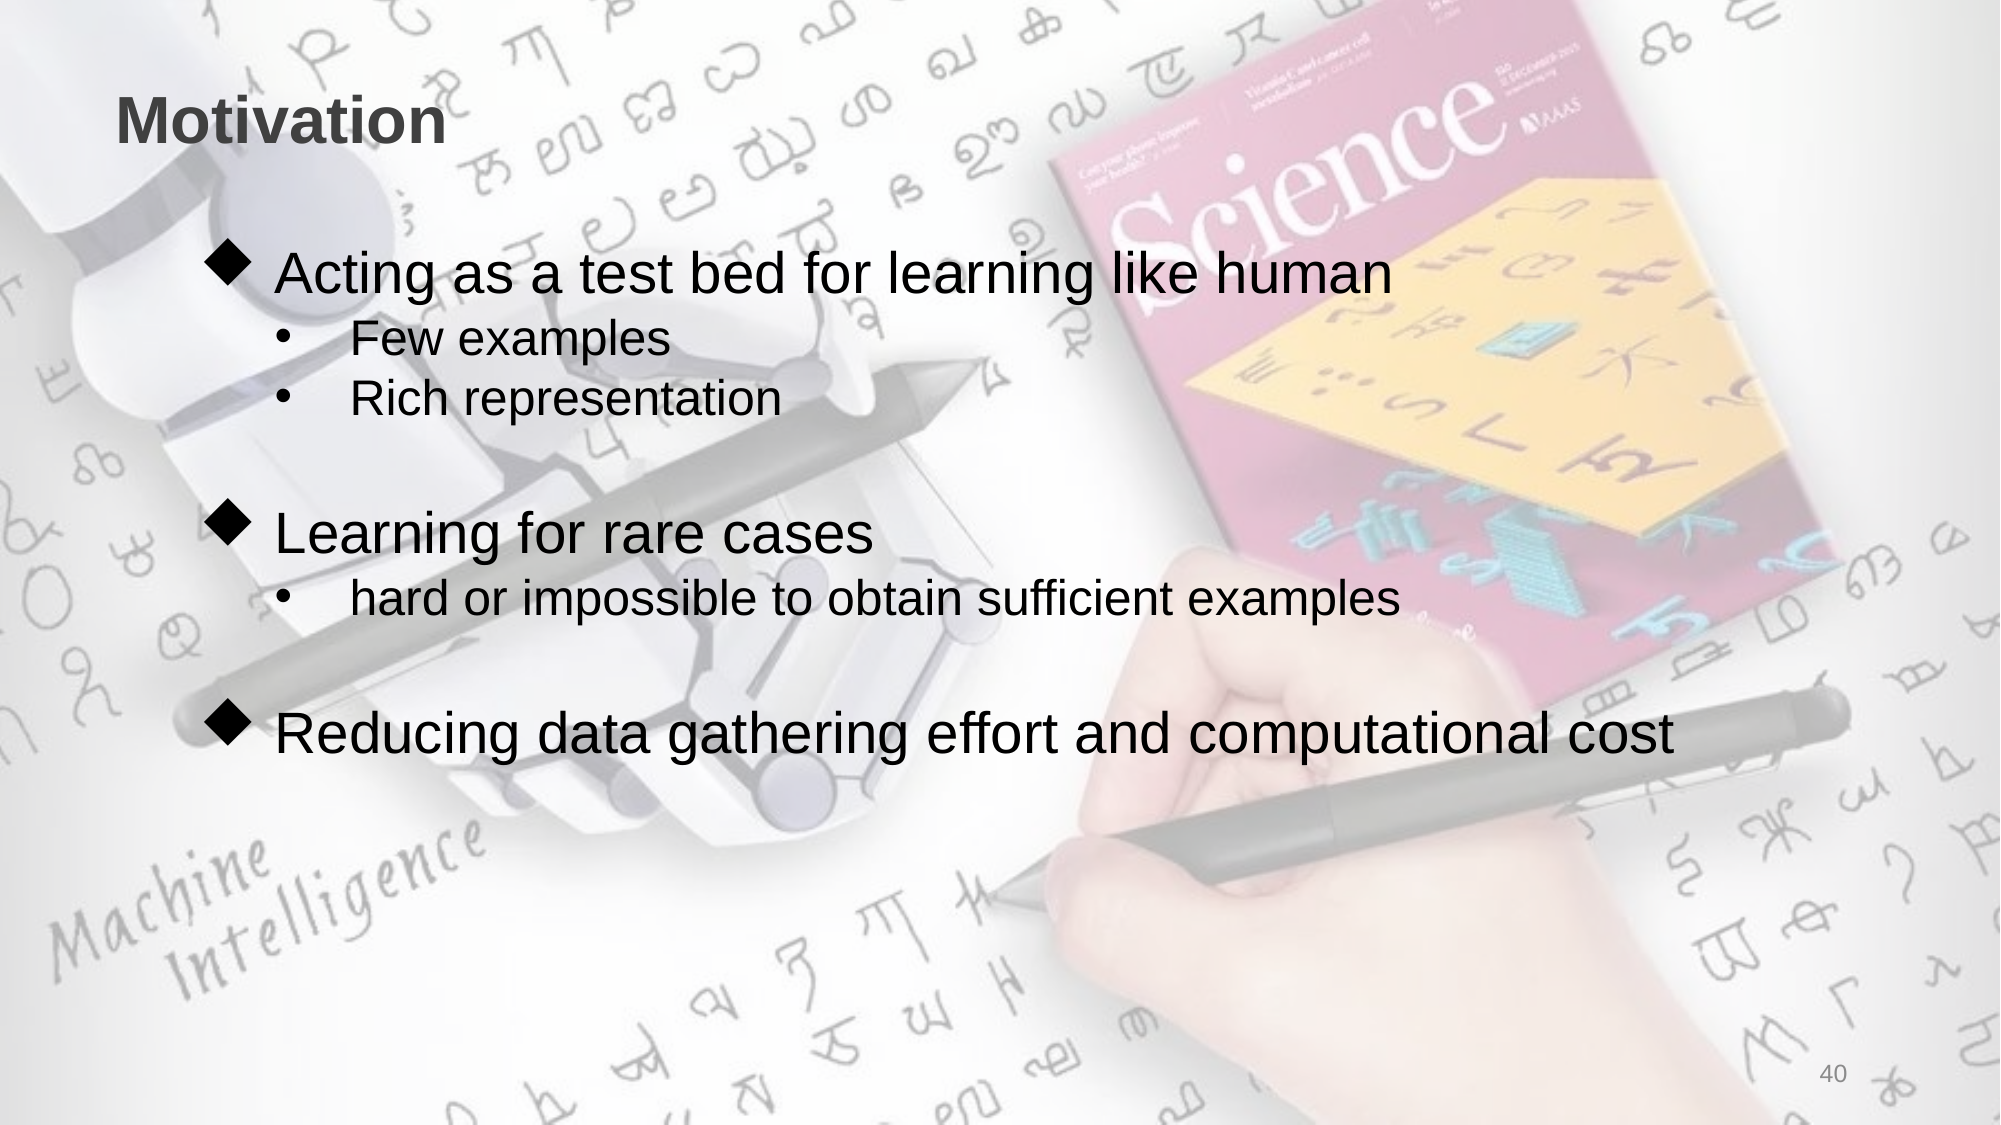

Motivation
Acting as a test bed for learning like human
Few examples
Rich representation

Learning for rare cases
hard or impossible to obtain sufficient examples

Reducing data gathering effort and computational cost

40